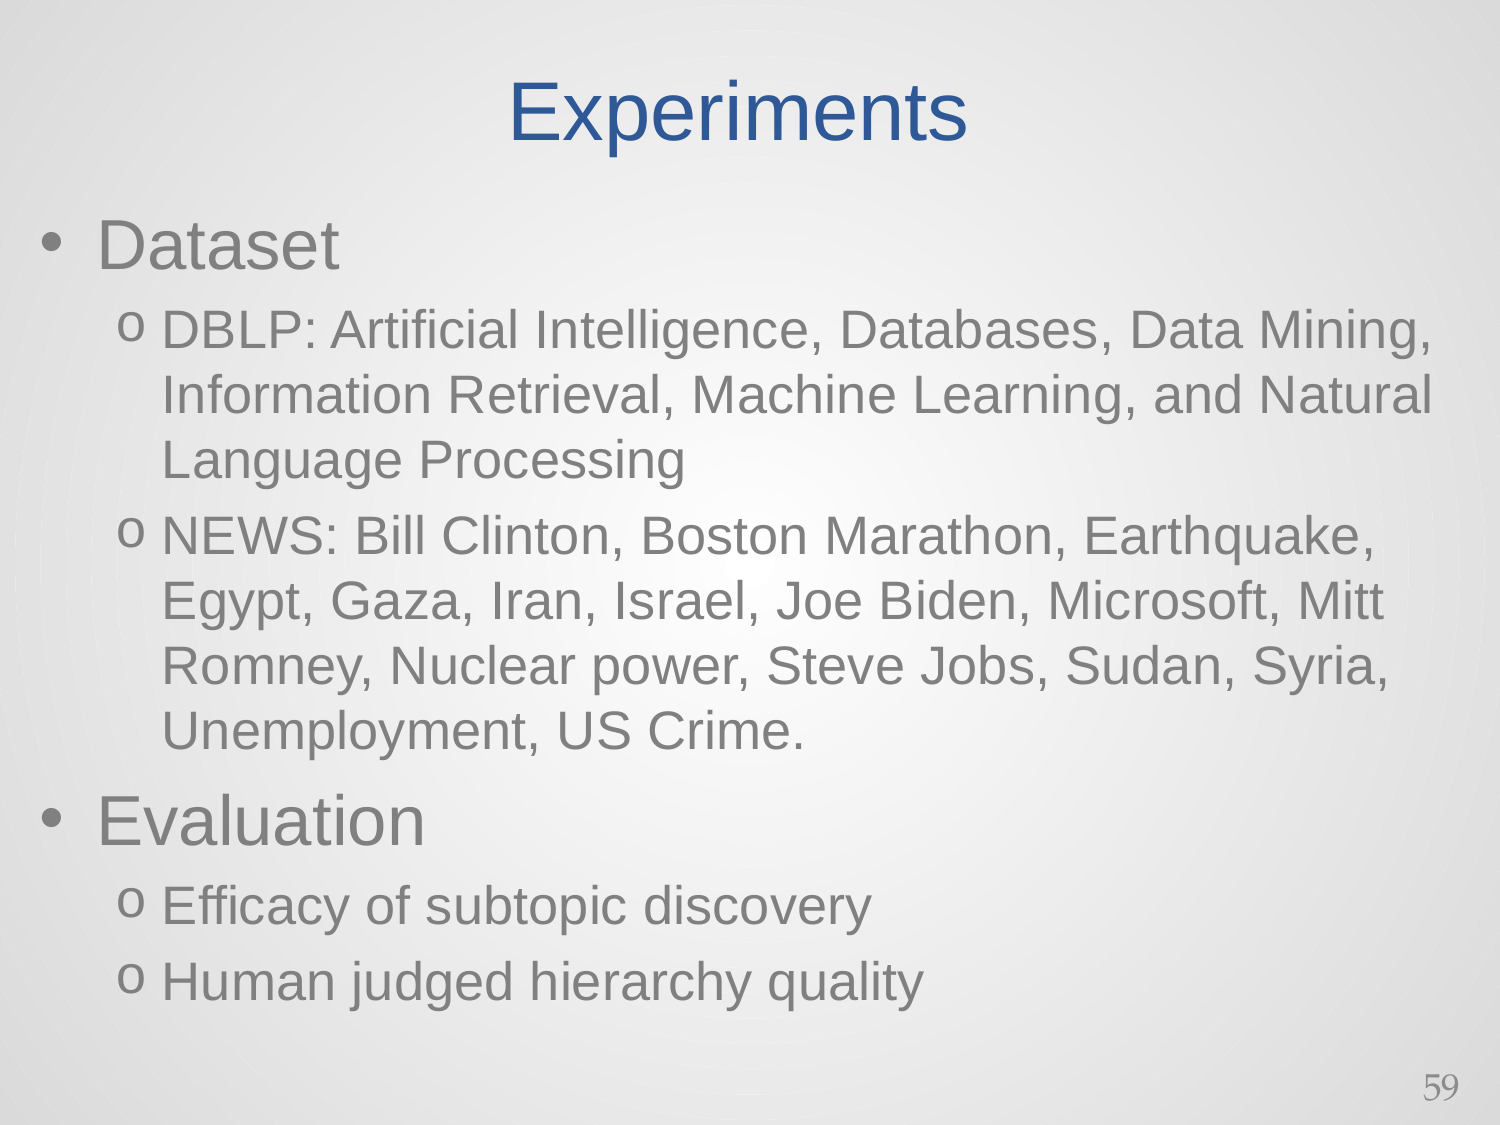

# Experiments
Dataset
DBLP: Artificial Intelligence, Databases, Data Mining, Information Retrieval, Machine Learning, and Natural Language Processing
NEWS: Bill Clinton, Boston Marathon, Earthquake, Egypt, Gaza, Iran, Israel, Joe Biden, Microsoft, Mitt Romney, Nuclear power, Steve Jobs, Sudan, Syria, Unemployment, US Crime.
Evaluation
Efficacy of subtopic discovery
Human judged hierarchy quality
59